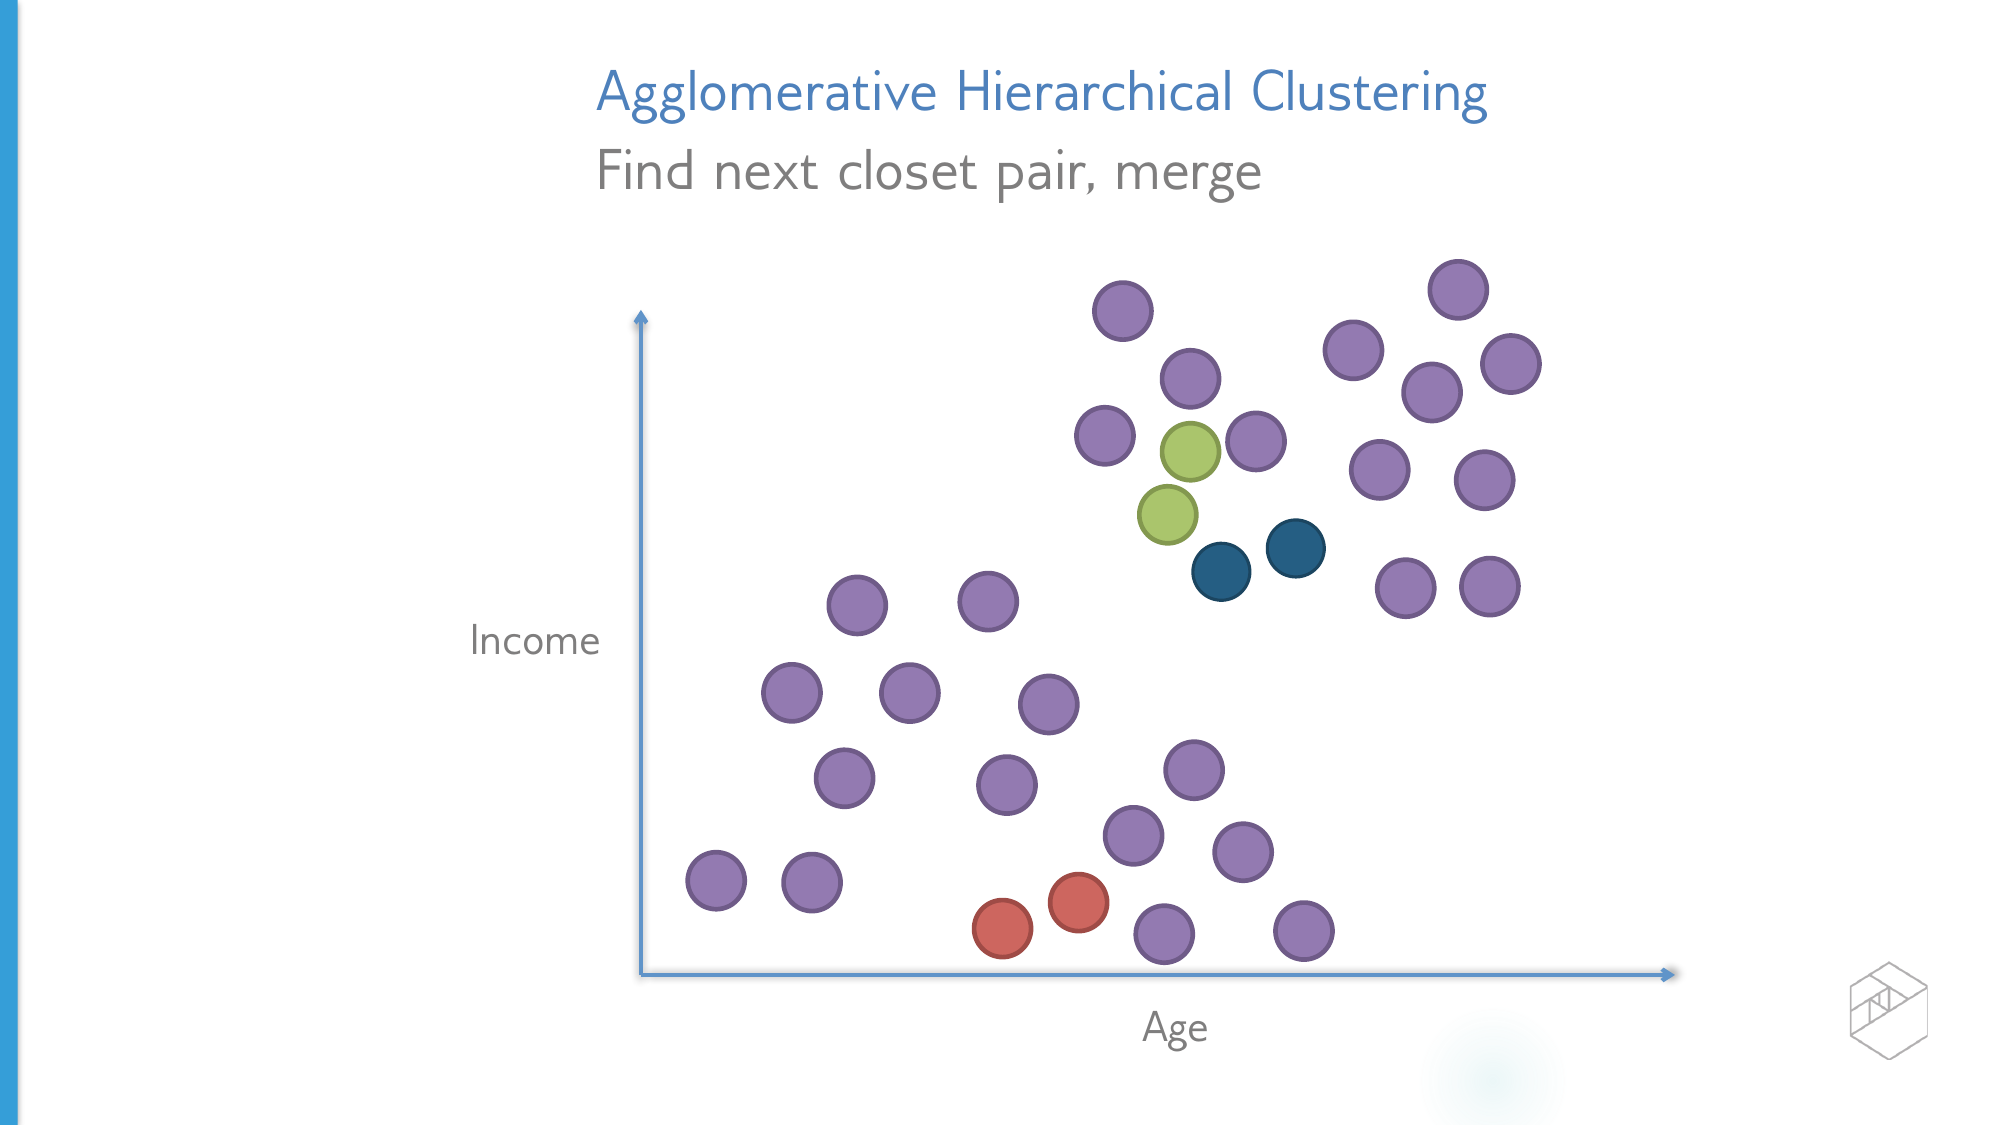

Agglomerative Hierarchical Clustering
Find next closet pair, merge

Income

Age